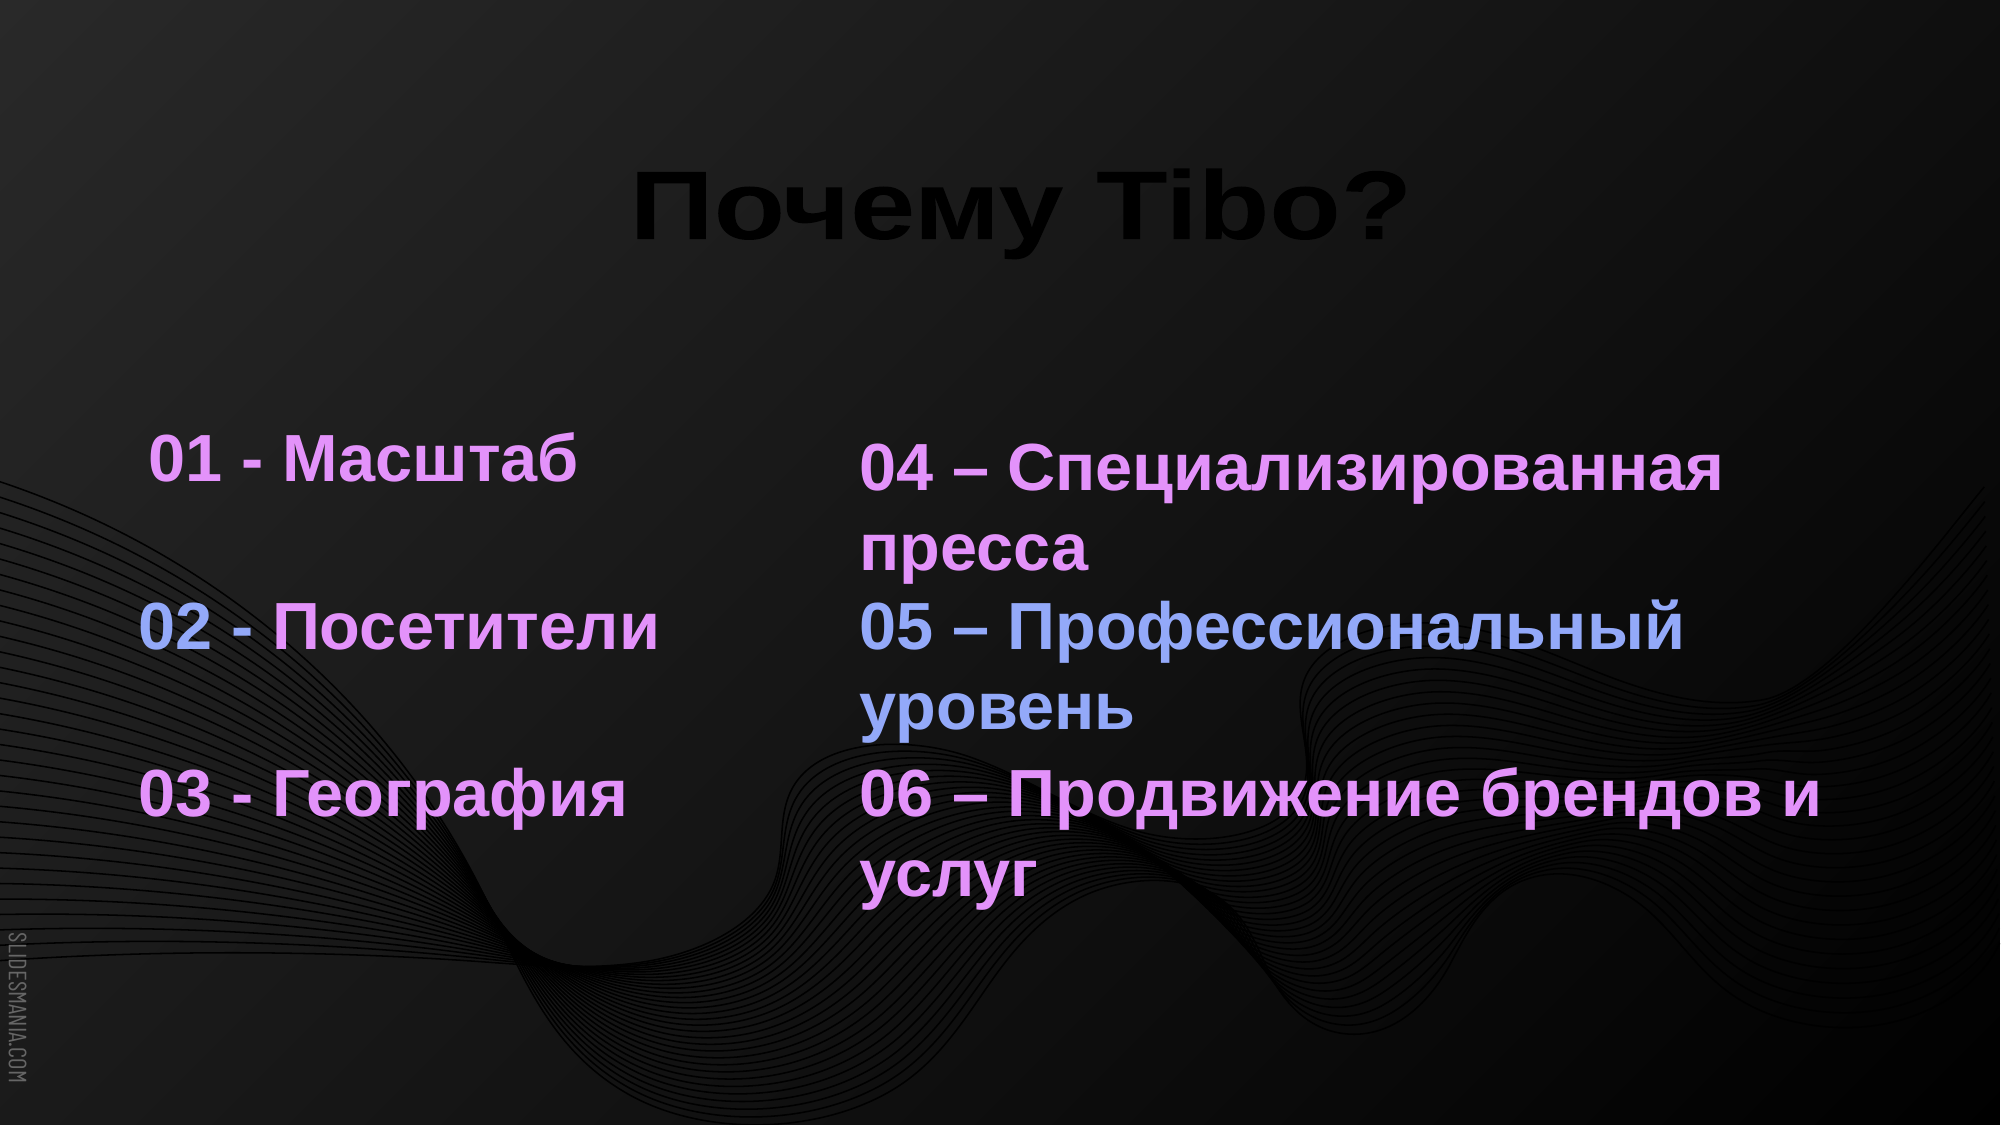

Почему Tibo?
01 - Масштаб
04 – Специализированная пресса
02 - Посетители
05 – Профессиональный уровень
06 – Продвижение брендов и услуг
03 - География